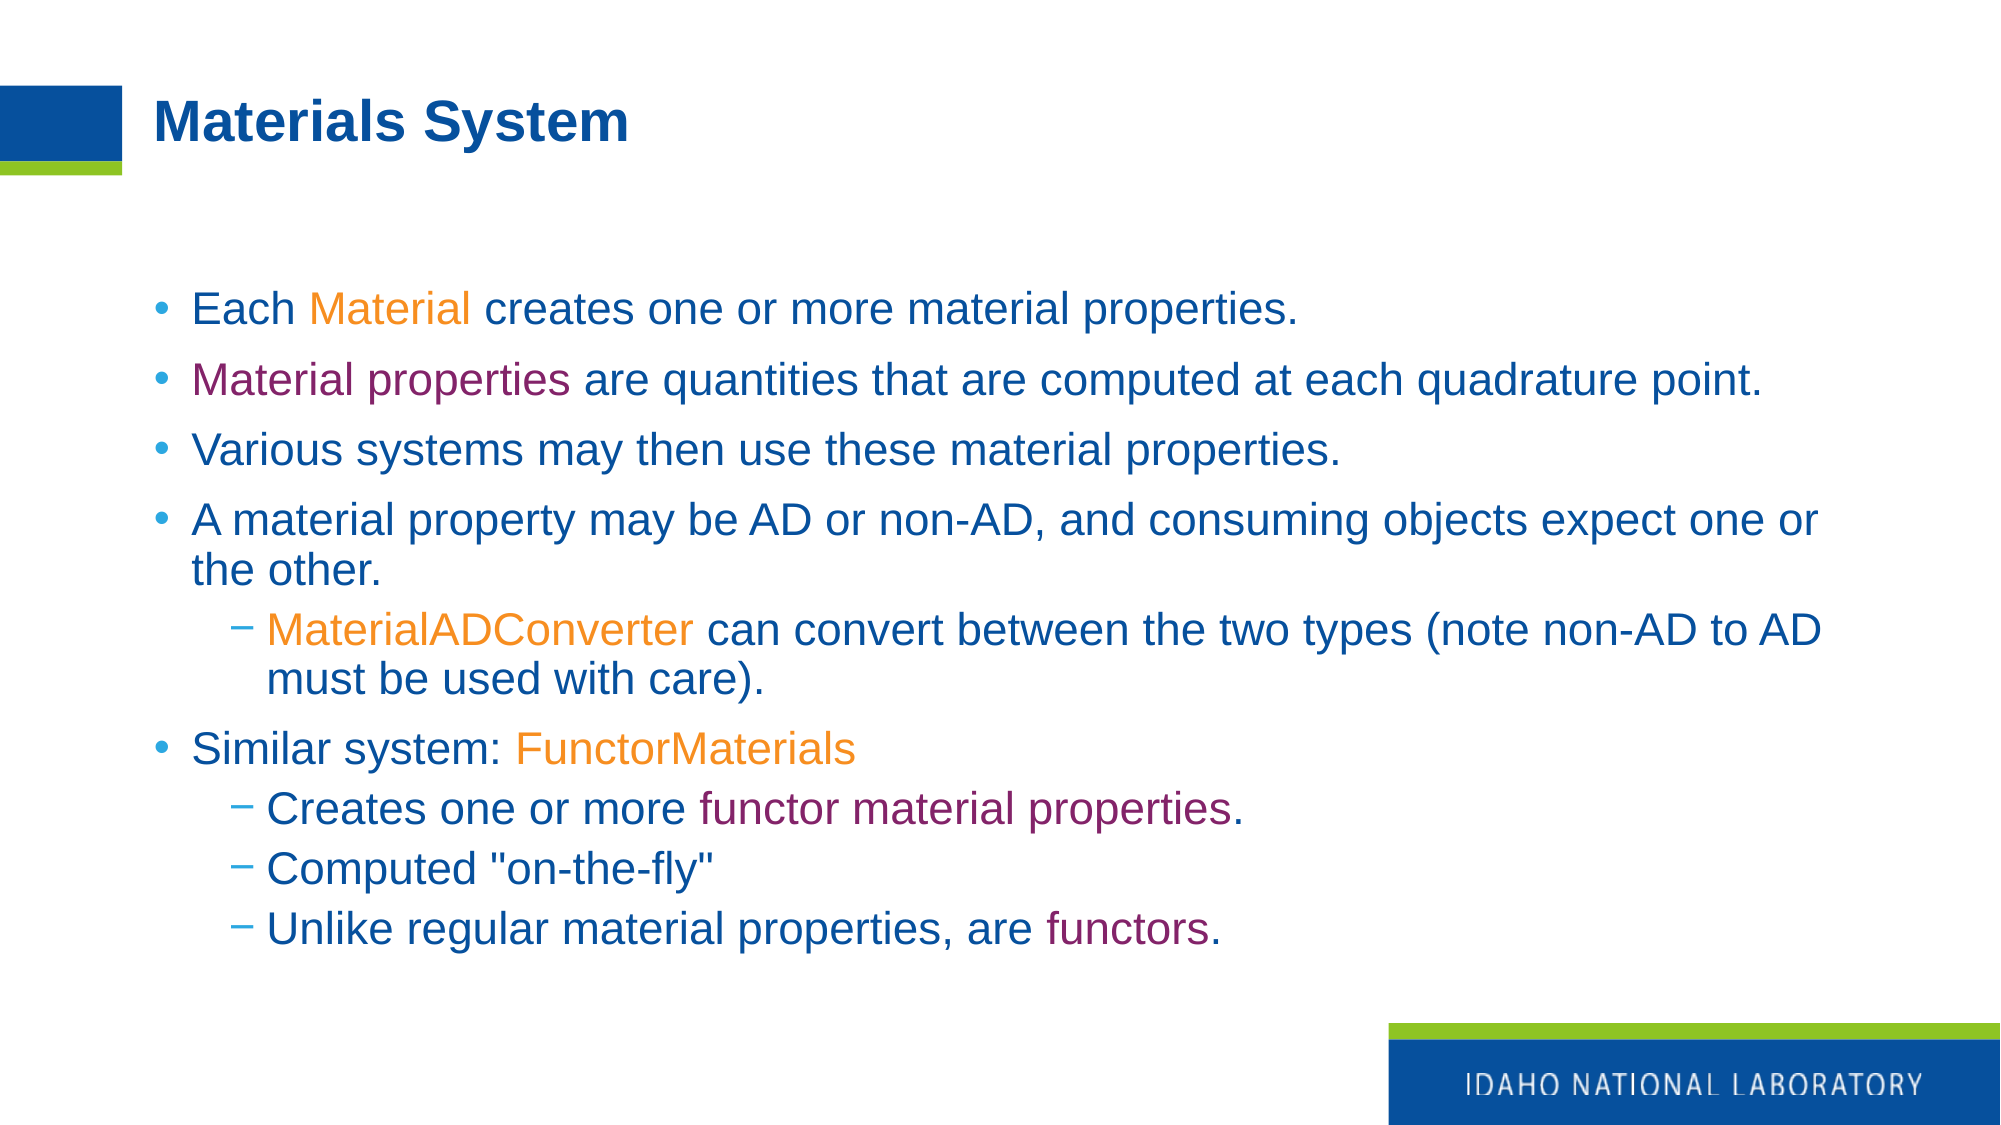

# Materials System
Each Material creates one or more material properties.
Material properties are quantities that are computed at each quadrature point.
Various systems may then use these material properties.
A material property may be AD or non-AD, and consuming objects expect one or the other.
MaterialADConverter can convert between the two types (note non-AD to AD must be used with care).
Similar system: FunctorMaterials
Creates one or more functor material properties.
Computed "on-the-fly"
Unlike regular material properties, are functors.